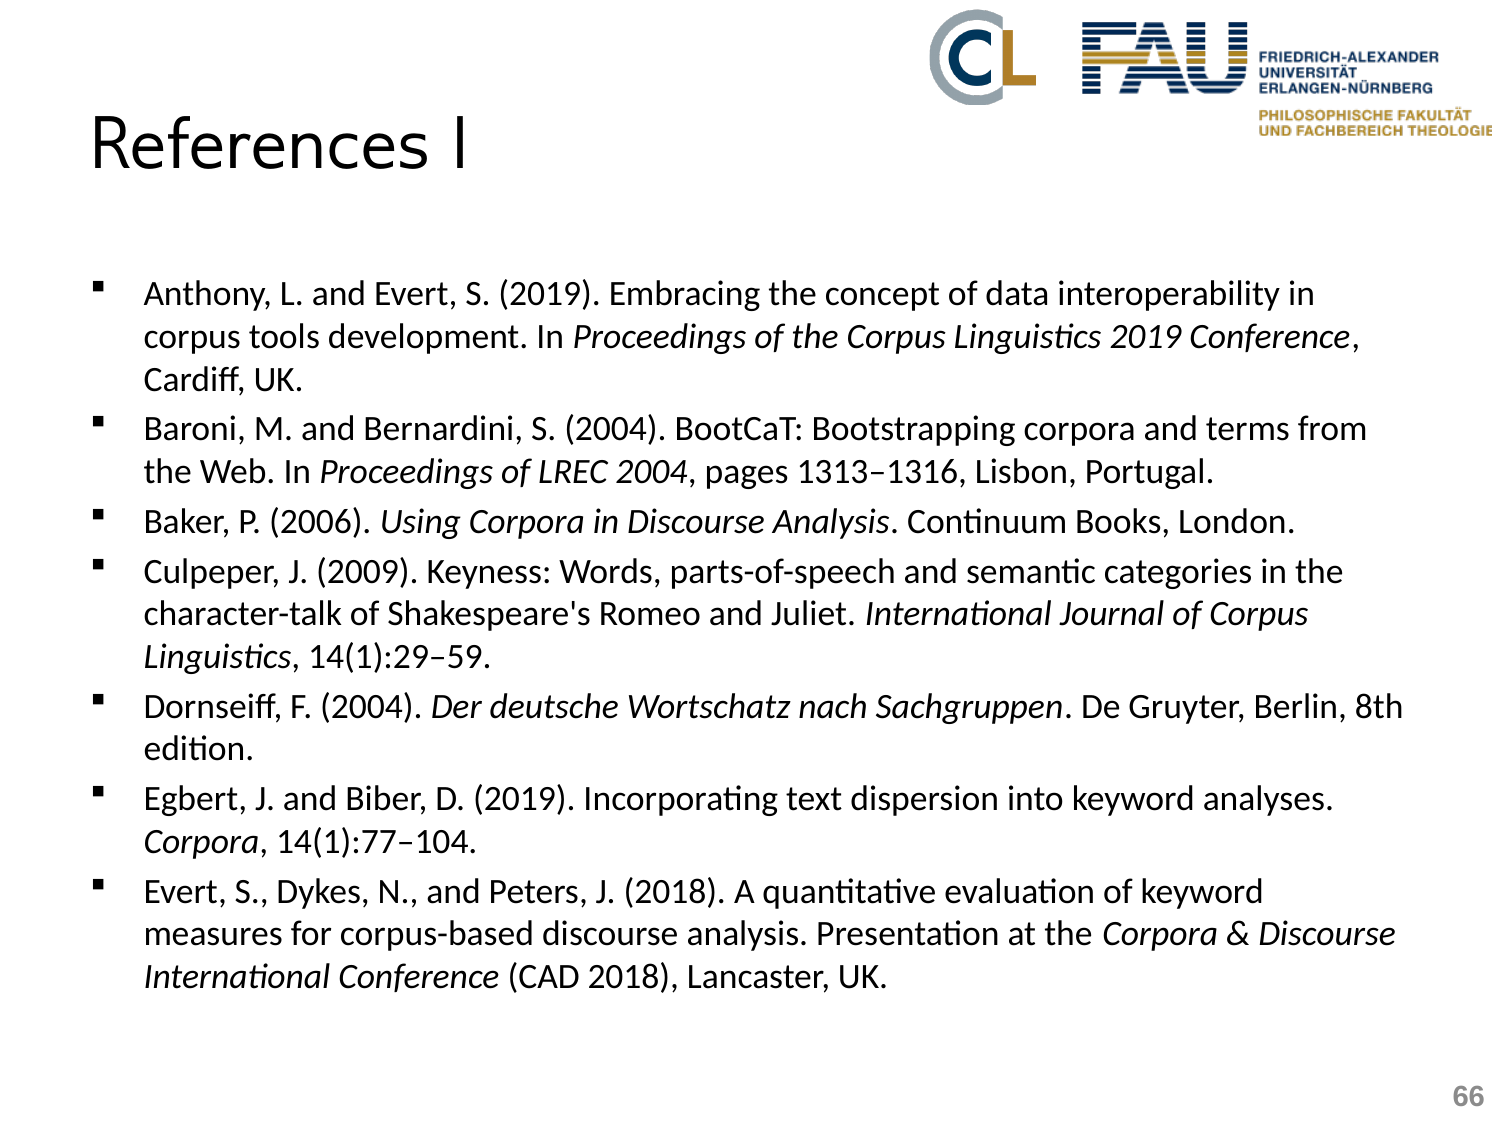

# References I
Anthony, L. and Evert, S. (2019). Embracing the concept of data interoperability in corpus tools development. In Proceedings of the Corpus Linguistics 2019 Conference, Cardiff, UK.
Baroni, M. and Bernardini, S. (2004). BootCaT: Bootstrapping corpora and terms from the Web. In Proceedings of LREC 2004, pages 1313–1316, Lisbon, Portugal.
Baker, P. (2006). Using Corpora in Discourse Analysis. Continuum Books, London.
Culpeper, J. (2009). Keyness: Words, parts-of-speech and semantic categories in the character-talk of Shakespeare's Romeo and Juliet. International Journal of Corpus Linguistics, 14(1):29–59.
Dornseiff, F. (2004). Der deutsche Wortschatz nach Sachgruppen. De Gruyter, Berlin, 8th edition.
Egbert, J. and Biber, D. (2019). Incorporating text dispersion into keyword analyses. Corpora, 14(1):77–104.
Evert, S., Dykes, N., and Peters, J. (2018). A quantitative evaluation of keyword measures for corpus-based discourse analysis. Presentation at the Corpora & Discourse International Conference (CAD 2018), Lancaster, UK.

66